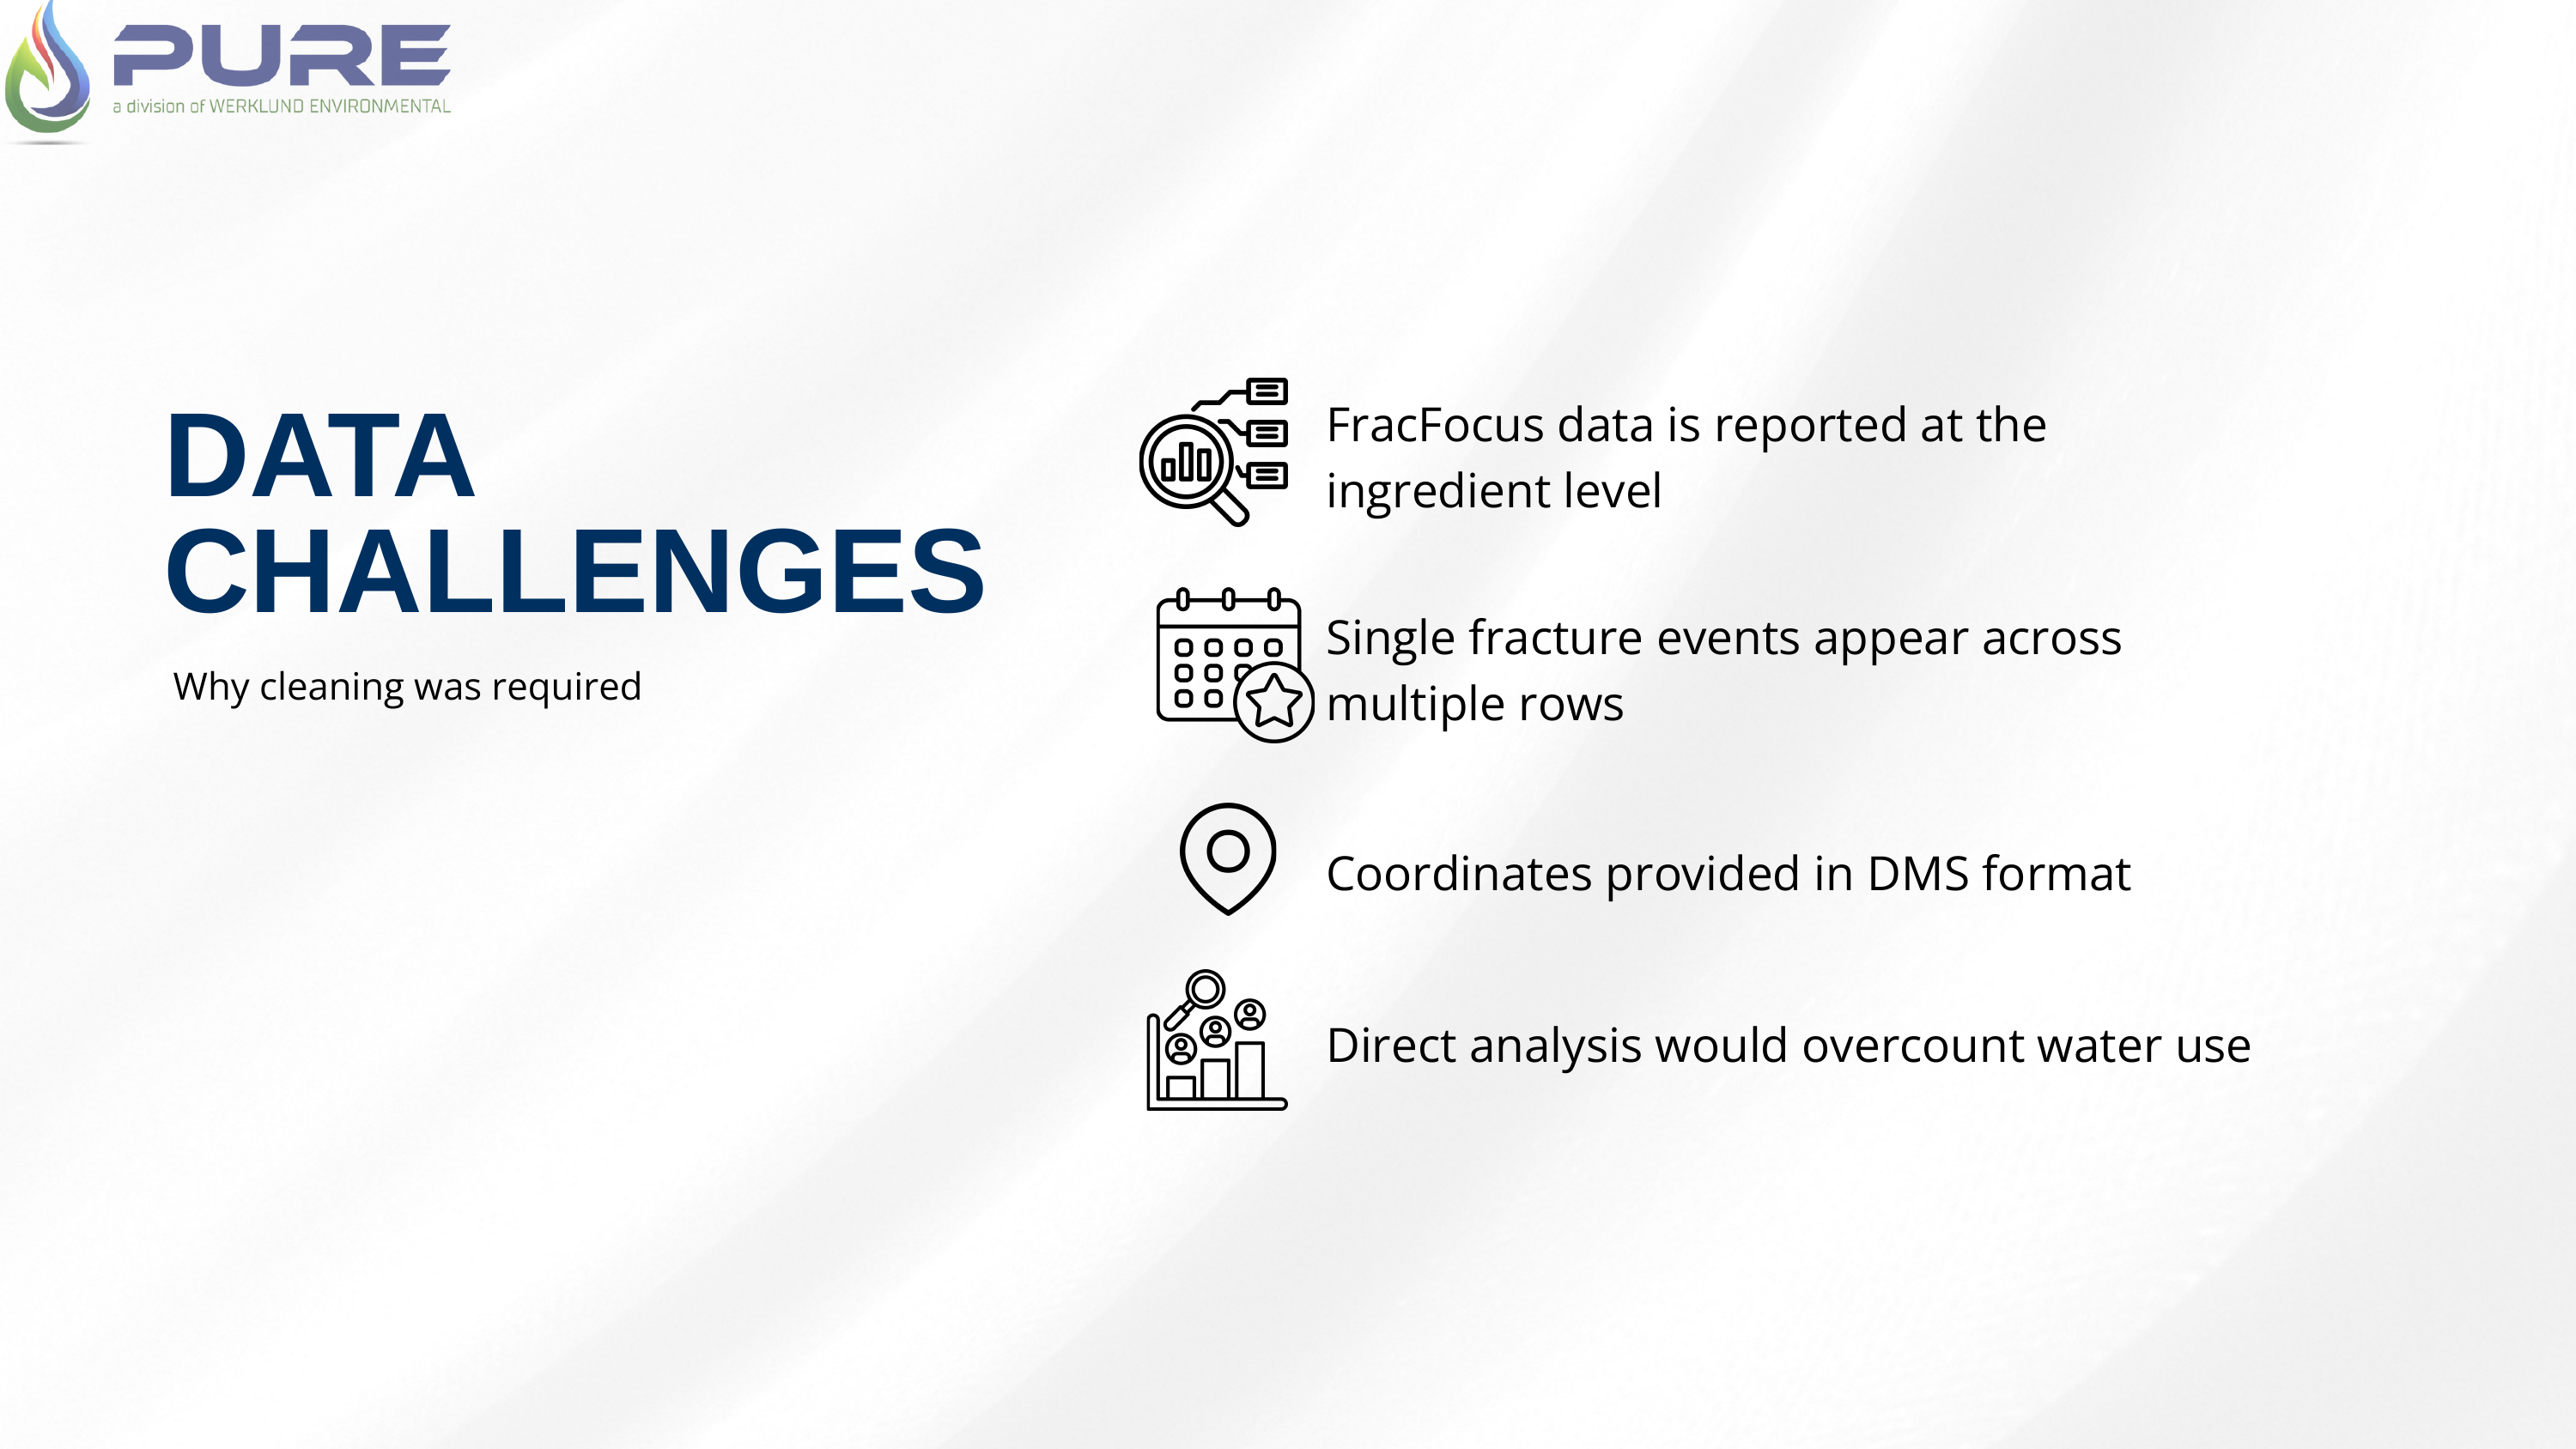

FracFocus data is reported at the ingredient level
DATA CHALLENGES

Single fracture events appear across multiple rows
Why cleaning was required

Coordinates provided in DMS format

Direct analysis would overcount water use